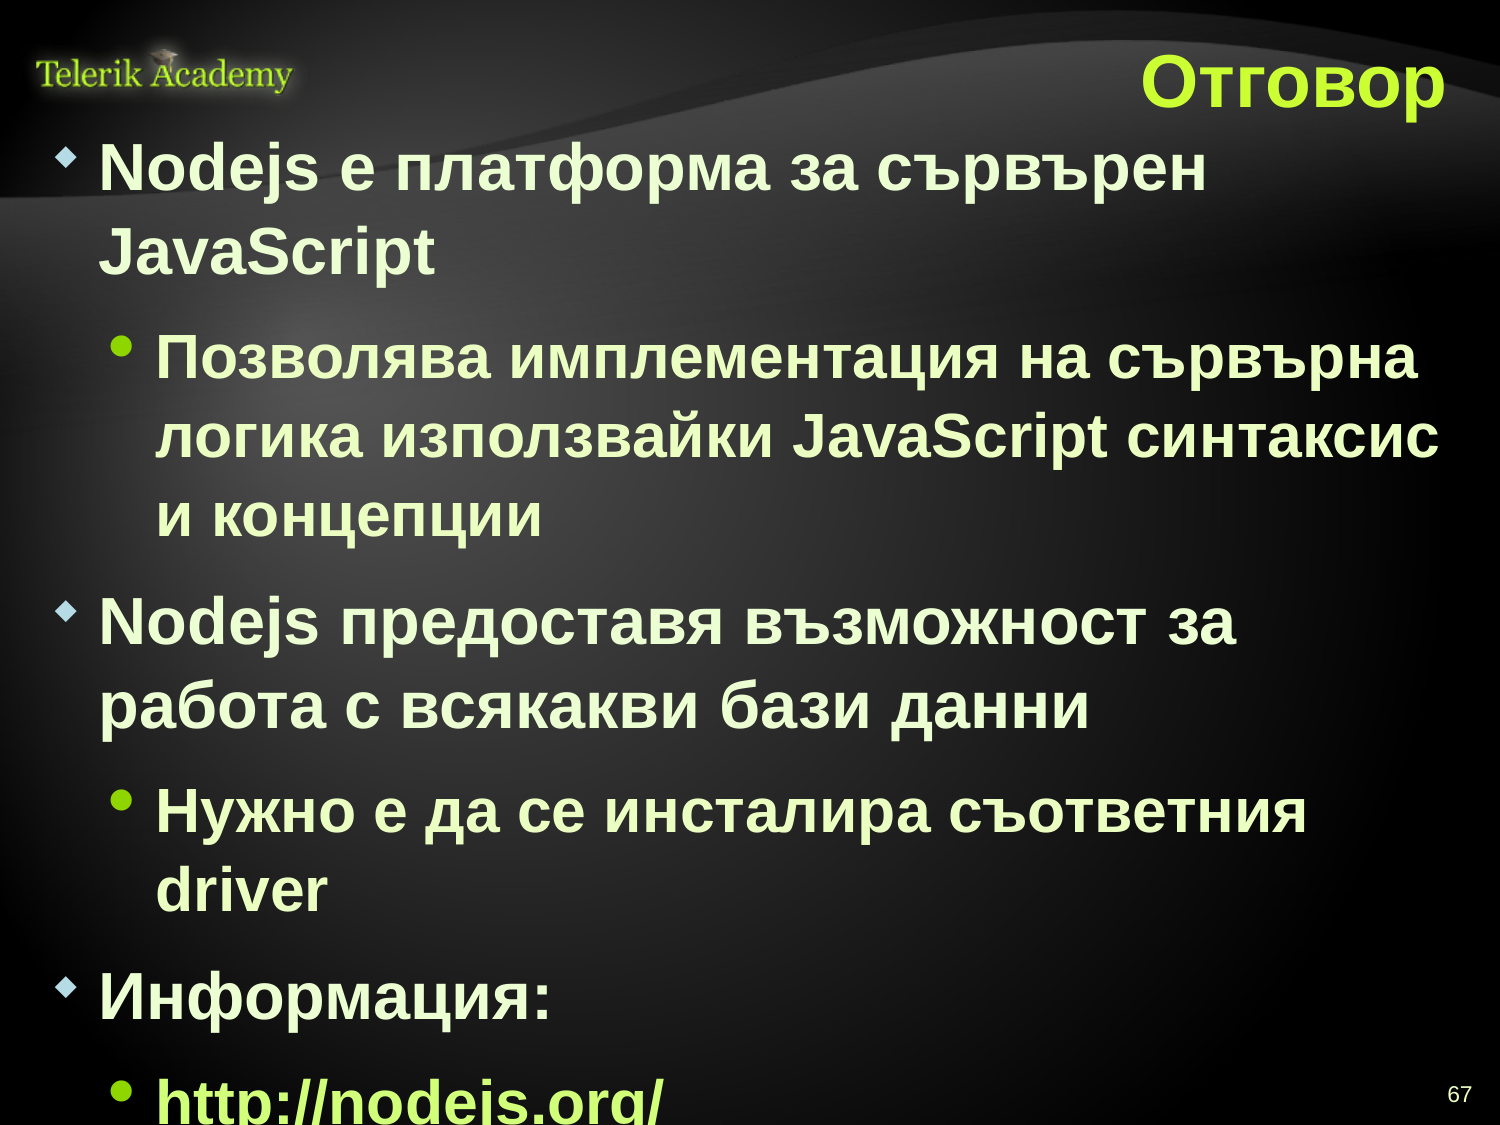

# Отговор
Nodejs е платформа за сървърен JavaScript
Позволява имплементация на сървърна логика използвайки JavaScript синтаксис и концепции
Nodejs предоставя възможност за работа с всякакви бази данни
Нужно е да се инсталира съответния driver
Информация:
http://nodejs.org/
http://nodejsdb.org/

67